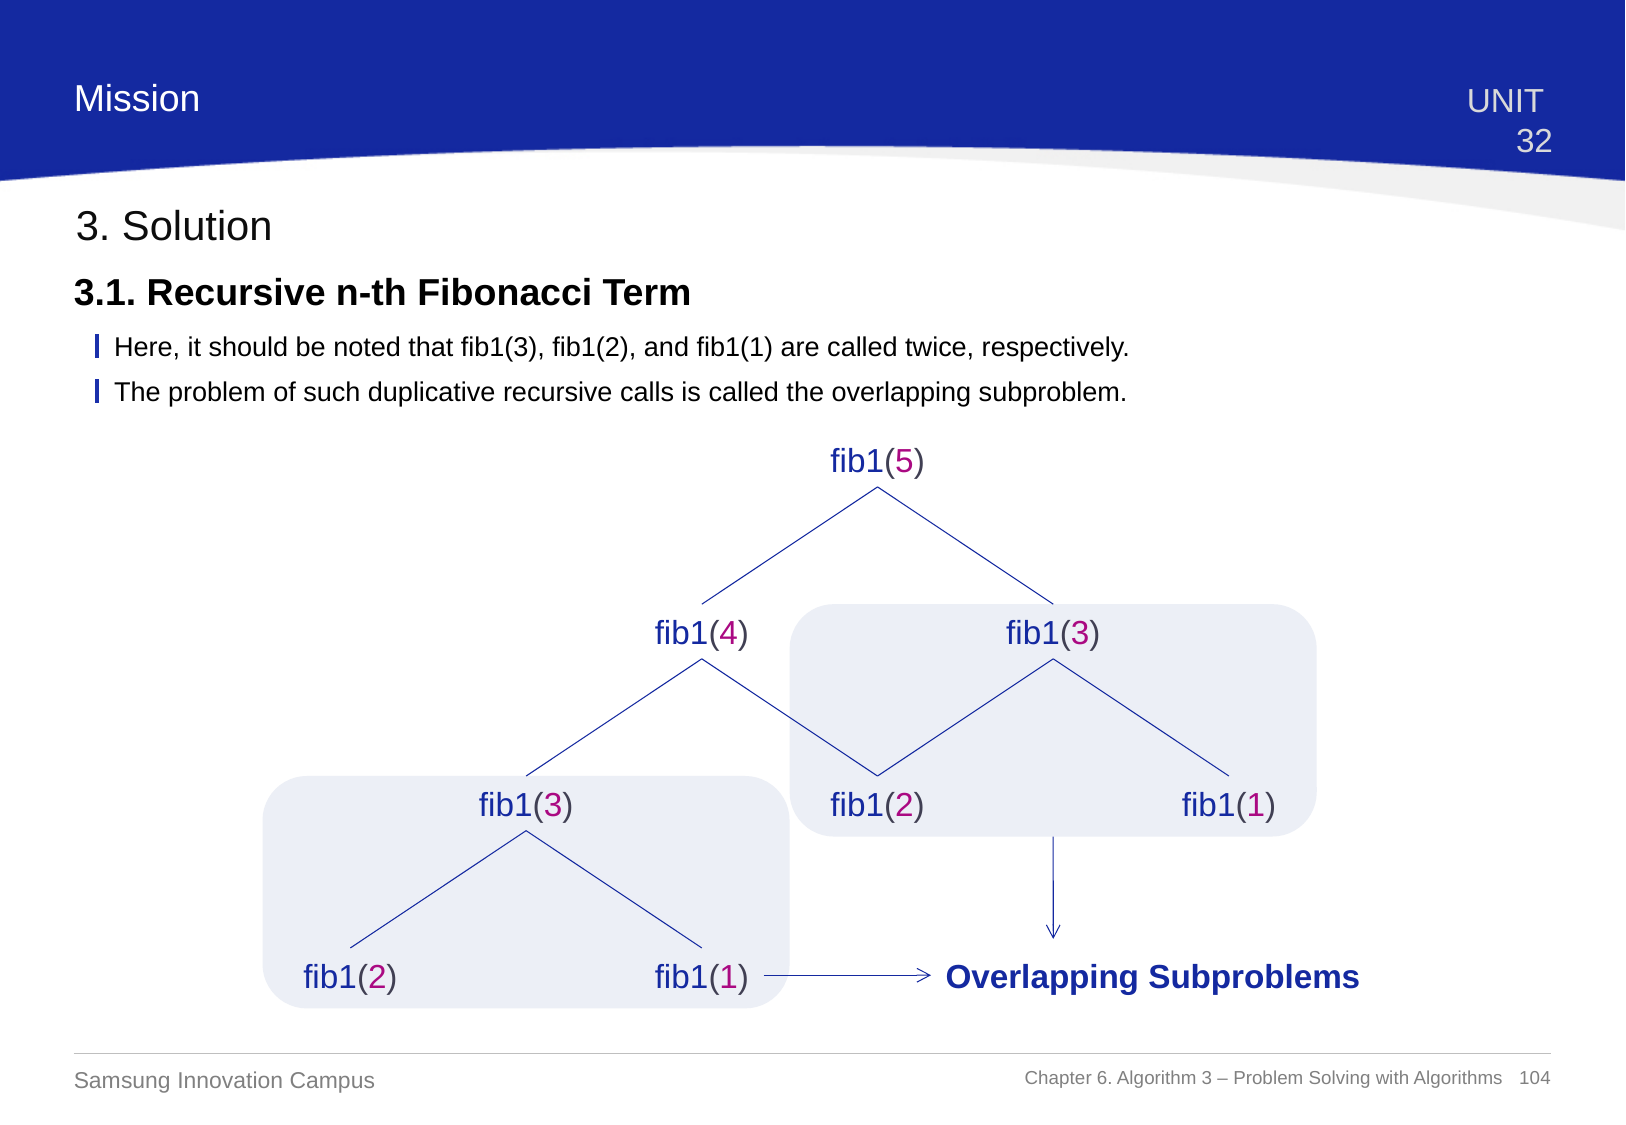

Mission
UNIT  32
3. Solution
3.1. Recursive n-th Fibonacci Term
Here, it should be noted that fib1(3), fib1(2), and fib1(1) are called twice, respectively.
The problem of such duplicative recursive calls is called the overlapping subproblem.
fib1(5)
fib1(4)
fib1(3)

fib1(3)
fib1(2)
fib1(1)

fib1(2)
fib1(1)
Overlapping Subproblems